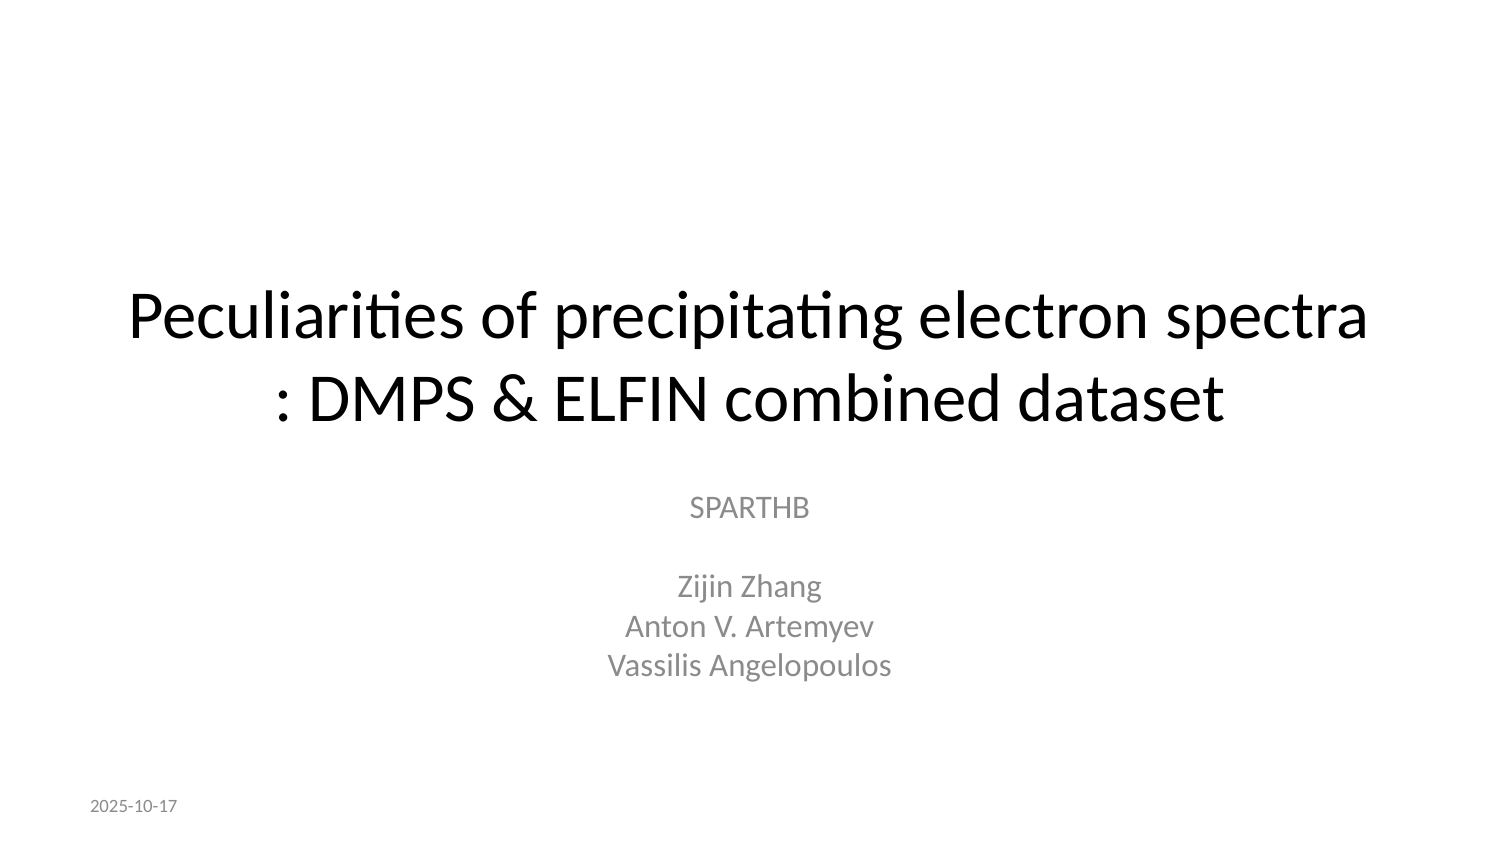

# Peculiarities of precipitating electron spectra : DMPS & ELFIN combined dataset
SPARTHB
Zijin Zhang
Anton V. Artemyev
Vassilis Angelopoulos
2025-10-17